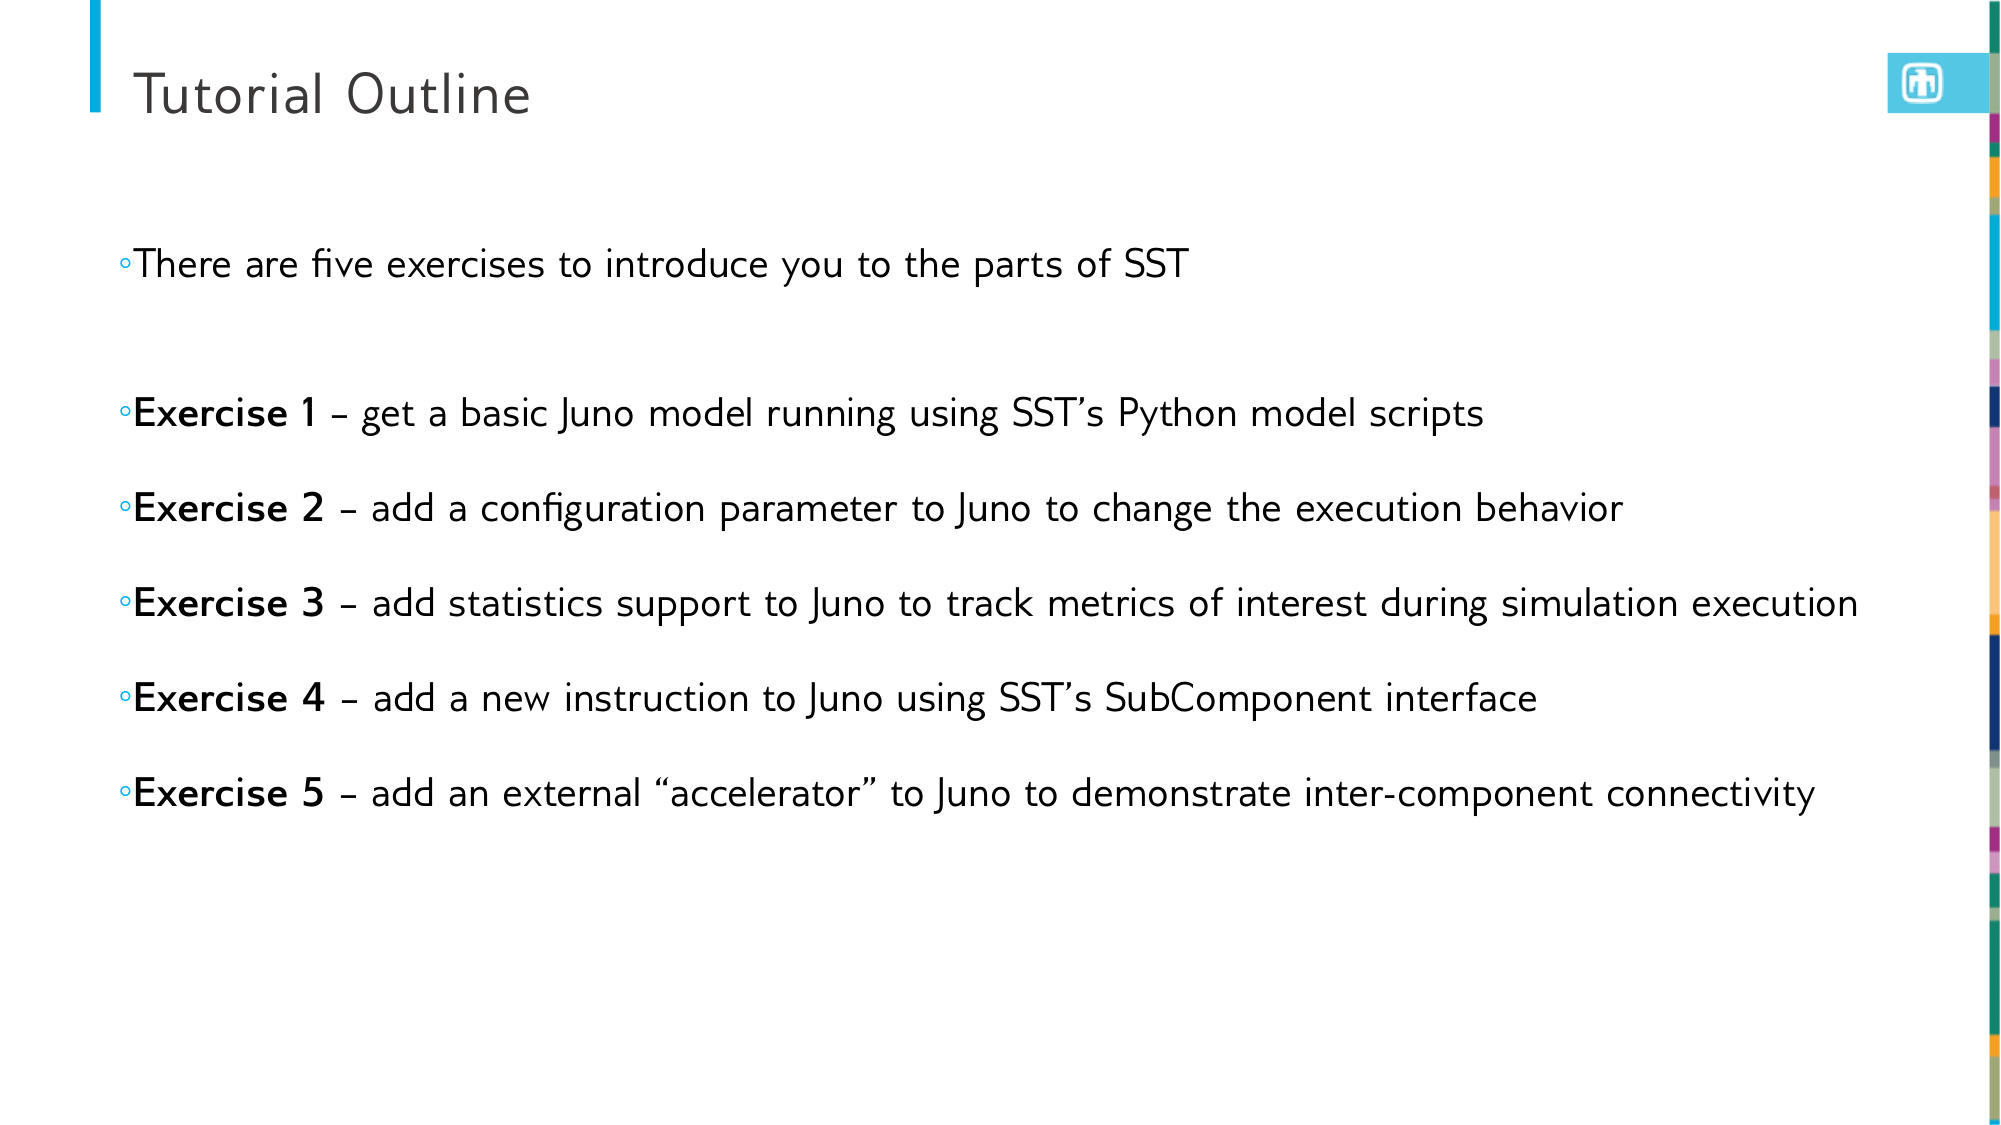

# Tutorial Outline
There are five exercises to introduce you to the parts of SST

Exercise 1 – get a basic Juno model running using SST’s Python model scripts
Exercise 2 – add a configuration parameter to Juno to change the execution behavior
Exercise 3 – add statistics support to Juno to track metrics of interest during simulation execution
Exercise 4 – add a new instruction to Juno using SST’s SubComponent interface
Exercise 5 – add an external “accelerator” to Juno to demonstrate inter-component connectivity